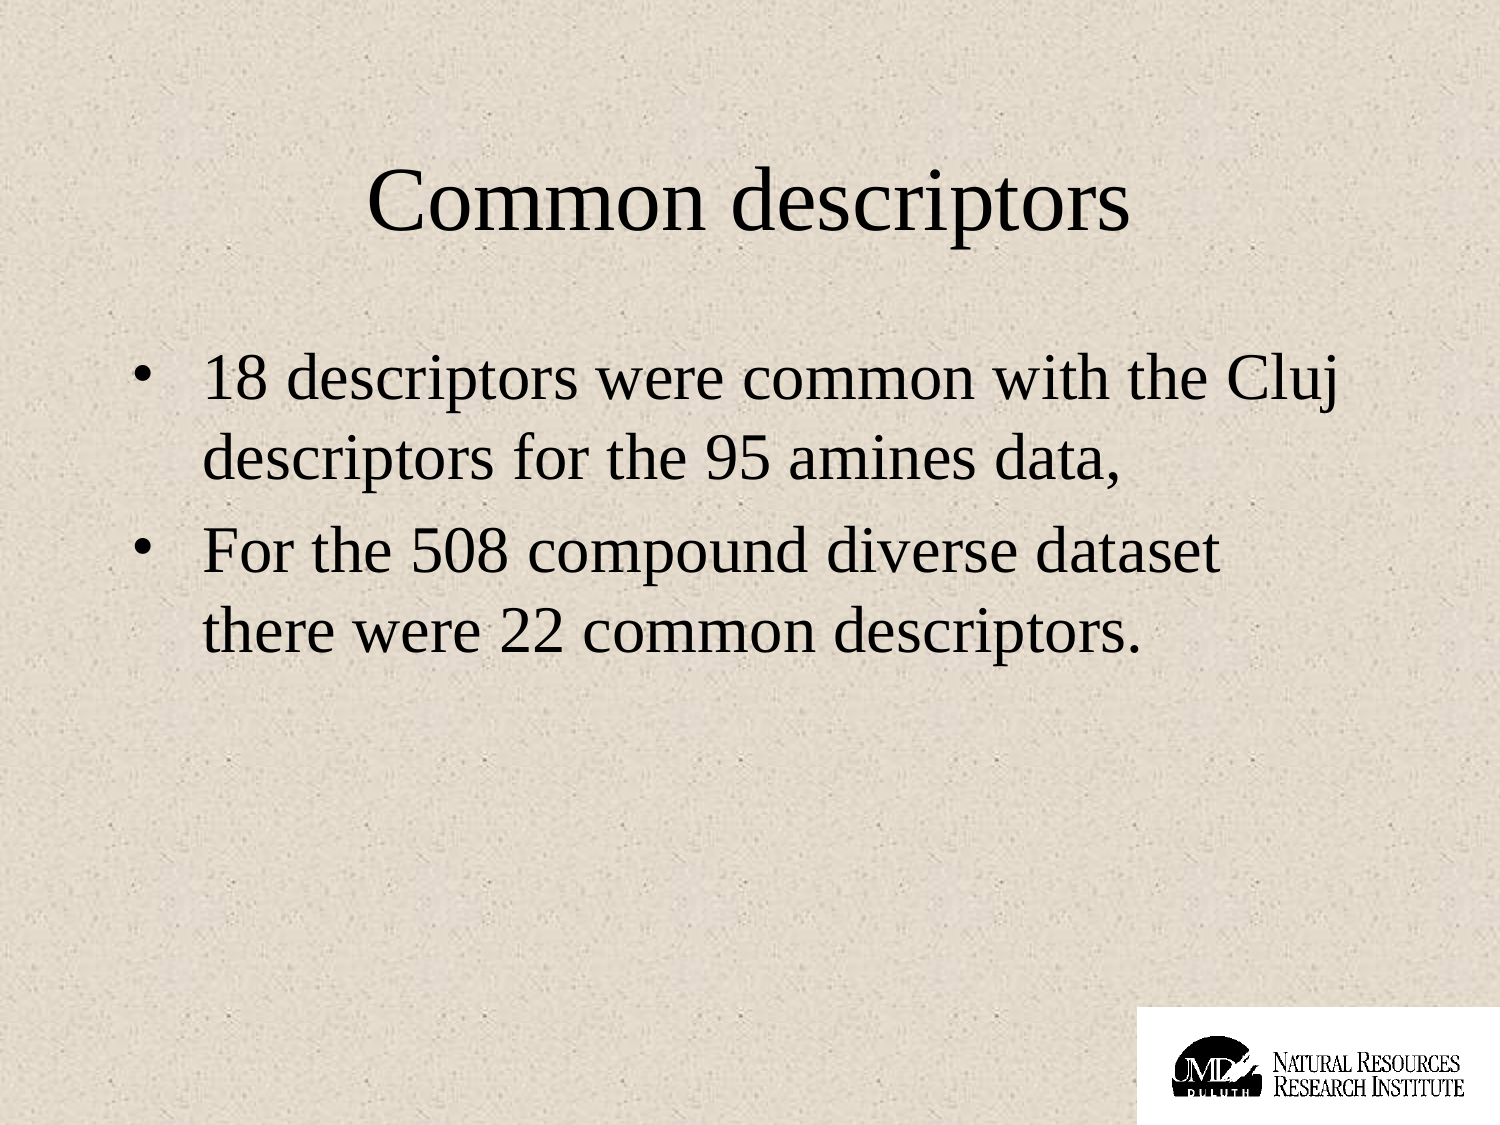

# Common descriptors
18 descriptors were common with the Cluj descriptors for the 95 amines data,
For the 508 compound diverse dataset there were 22 common descriptors.